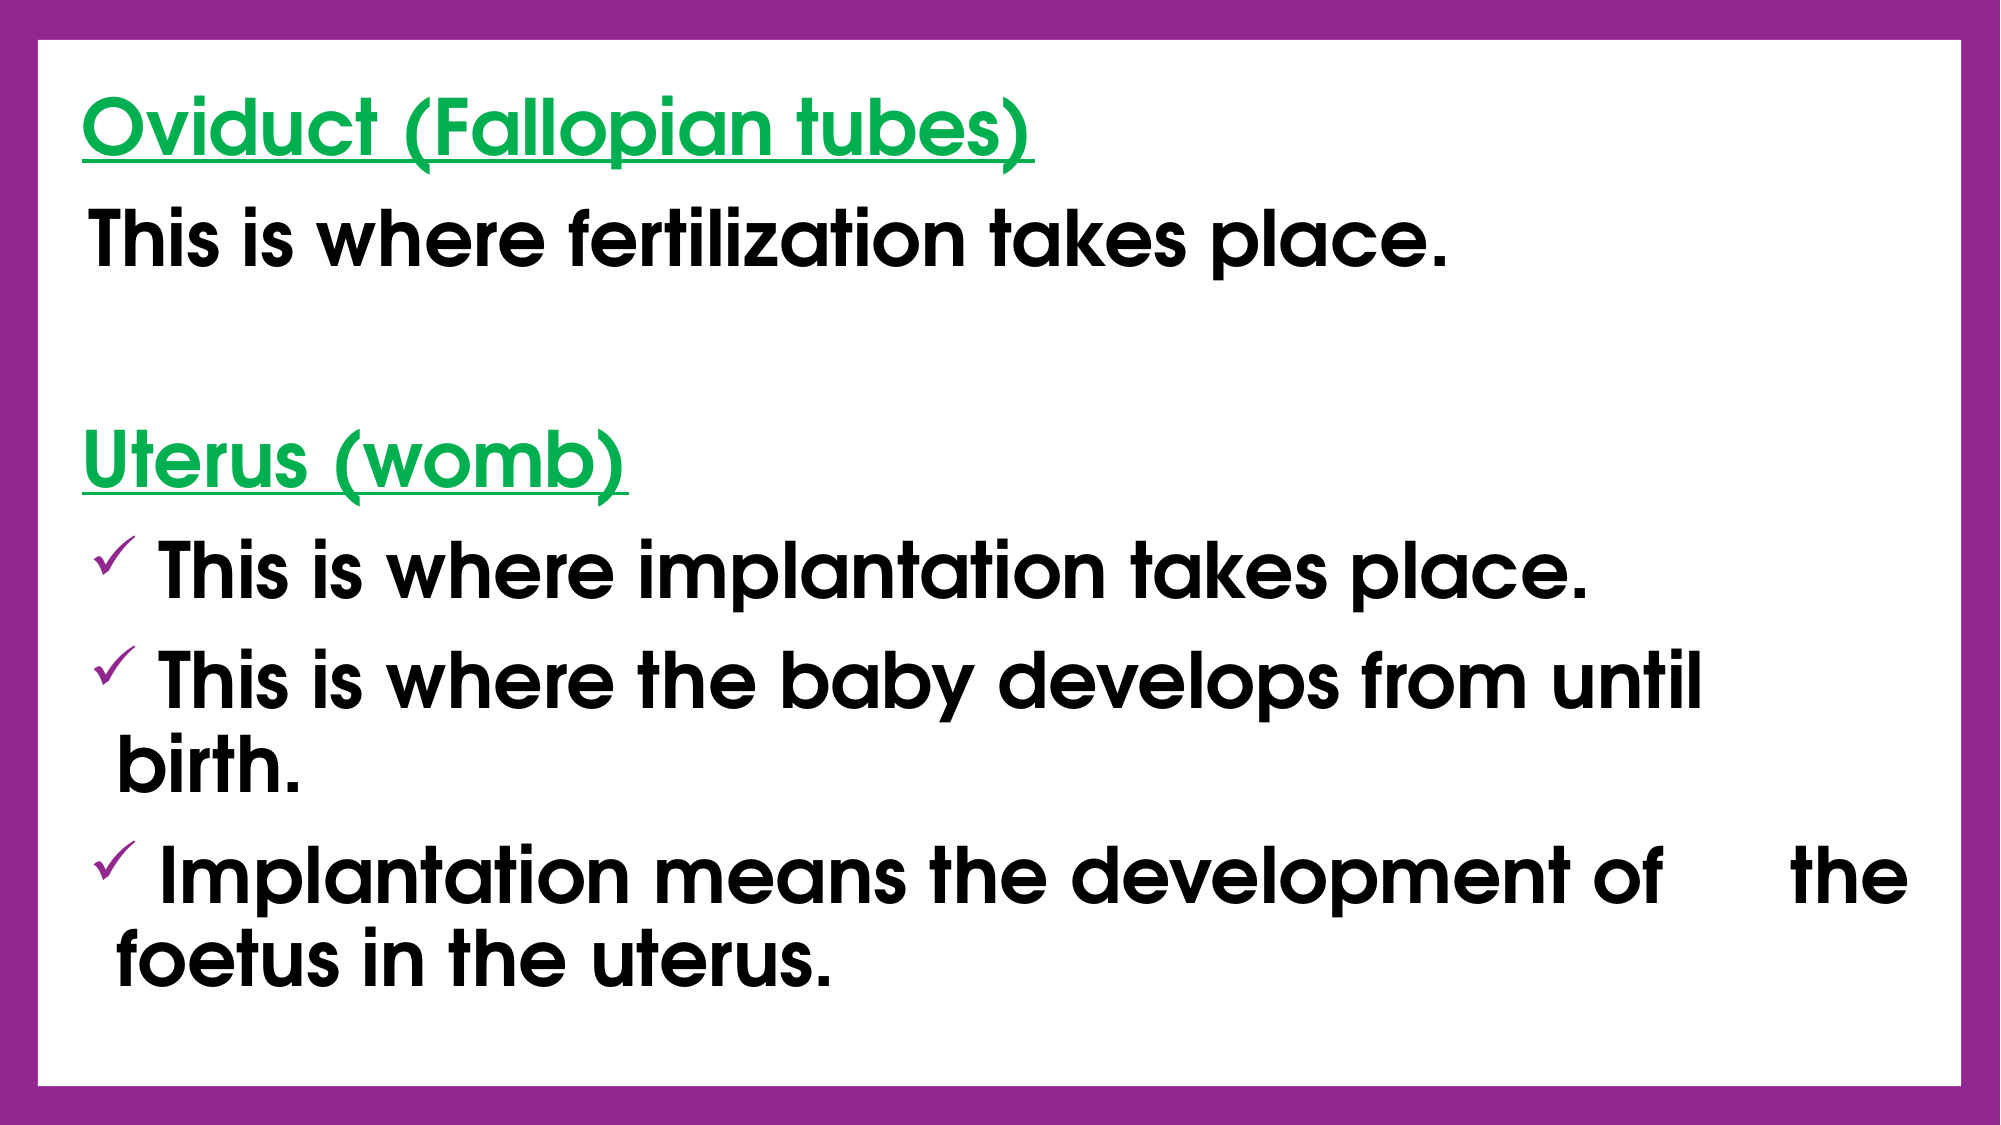

Oviduct (Fallopian tubes)
This is where fertilization takes place.

Uterus (womb)
 This is where implantation takes place.
 This is where the baby develops from until 	birth.
 Implantation means the development of 	the foetus in the uterus.